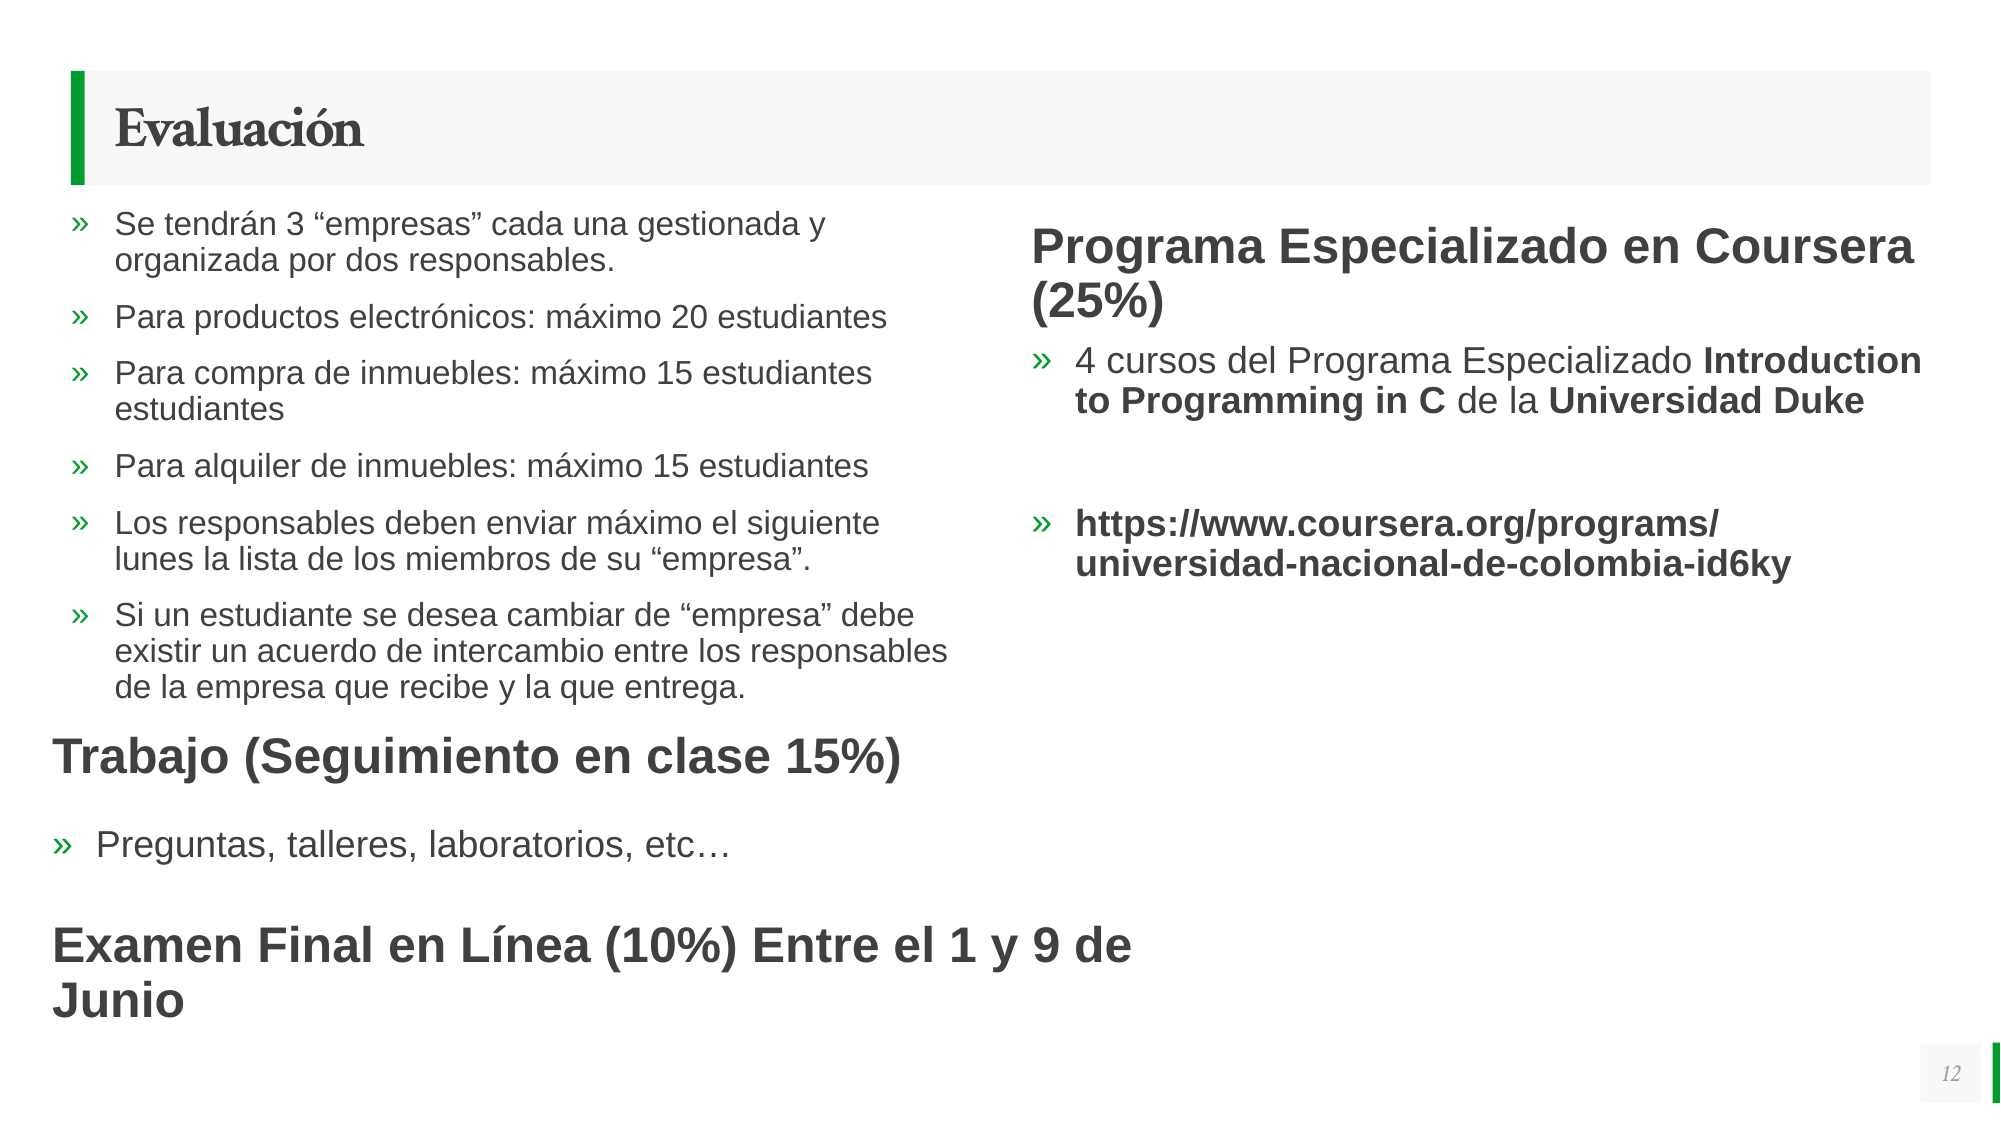

# Evaluación
Se tendrán 3 “empresas” cada una gestionada y organizada por dos responsables.
Para productos electrónicos: máximo 20 estudiantes
Para compra de inmuebles: máximo 15 estudiantes estudiantes
Para alquiler de inmuebles: máximo 15 estudiantes
Los responsables deben enviar máximo el siguiente lunes la lista de los miembros de su “empresa”.
Si un estudiante se desea cambiar de “empresa” debe existir un acuerdo de intercambio entre los responsables de la empresa que recibe y la que entrega.

Programa Especializado en Coursera (25%)
4 cursos del Programa Especializado Introduction to Programming in C de la Universidad Duke

https://www.coursera.org/programs/universidad-nacional-de-colombia-id6ky

Trabajo (Seguimiento en clase 15%)
Preguntas, talleres, laboratorios, etc…
Examen Final en Línea (10%) Entre el 1 y 9 de Junio

12